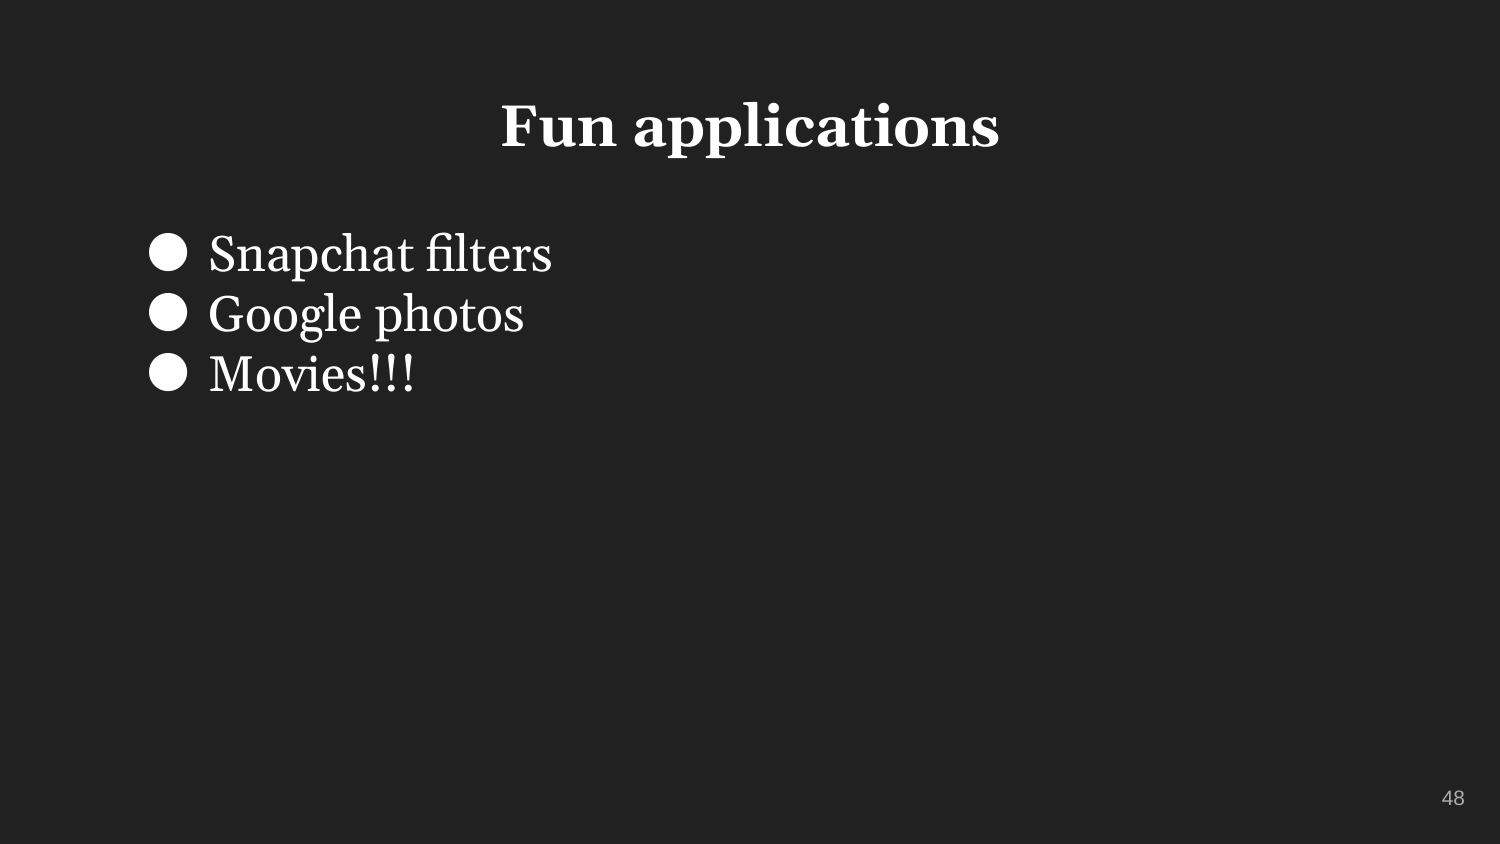

# Fun applications
Snapchat filters
Google photos
Movies!!!
48